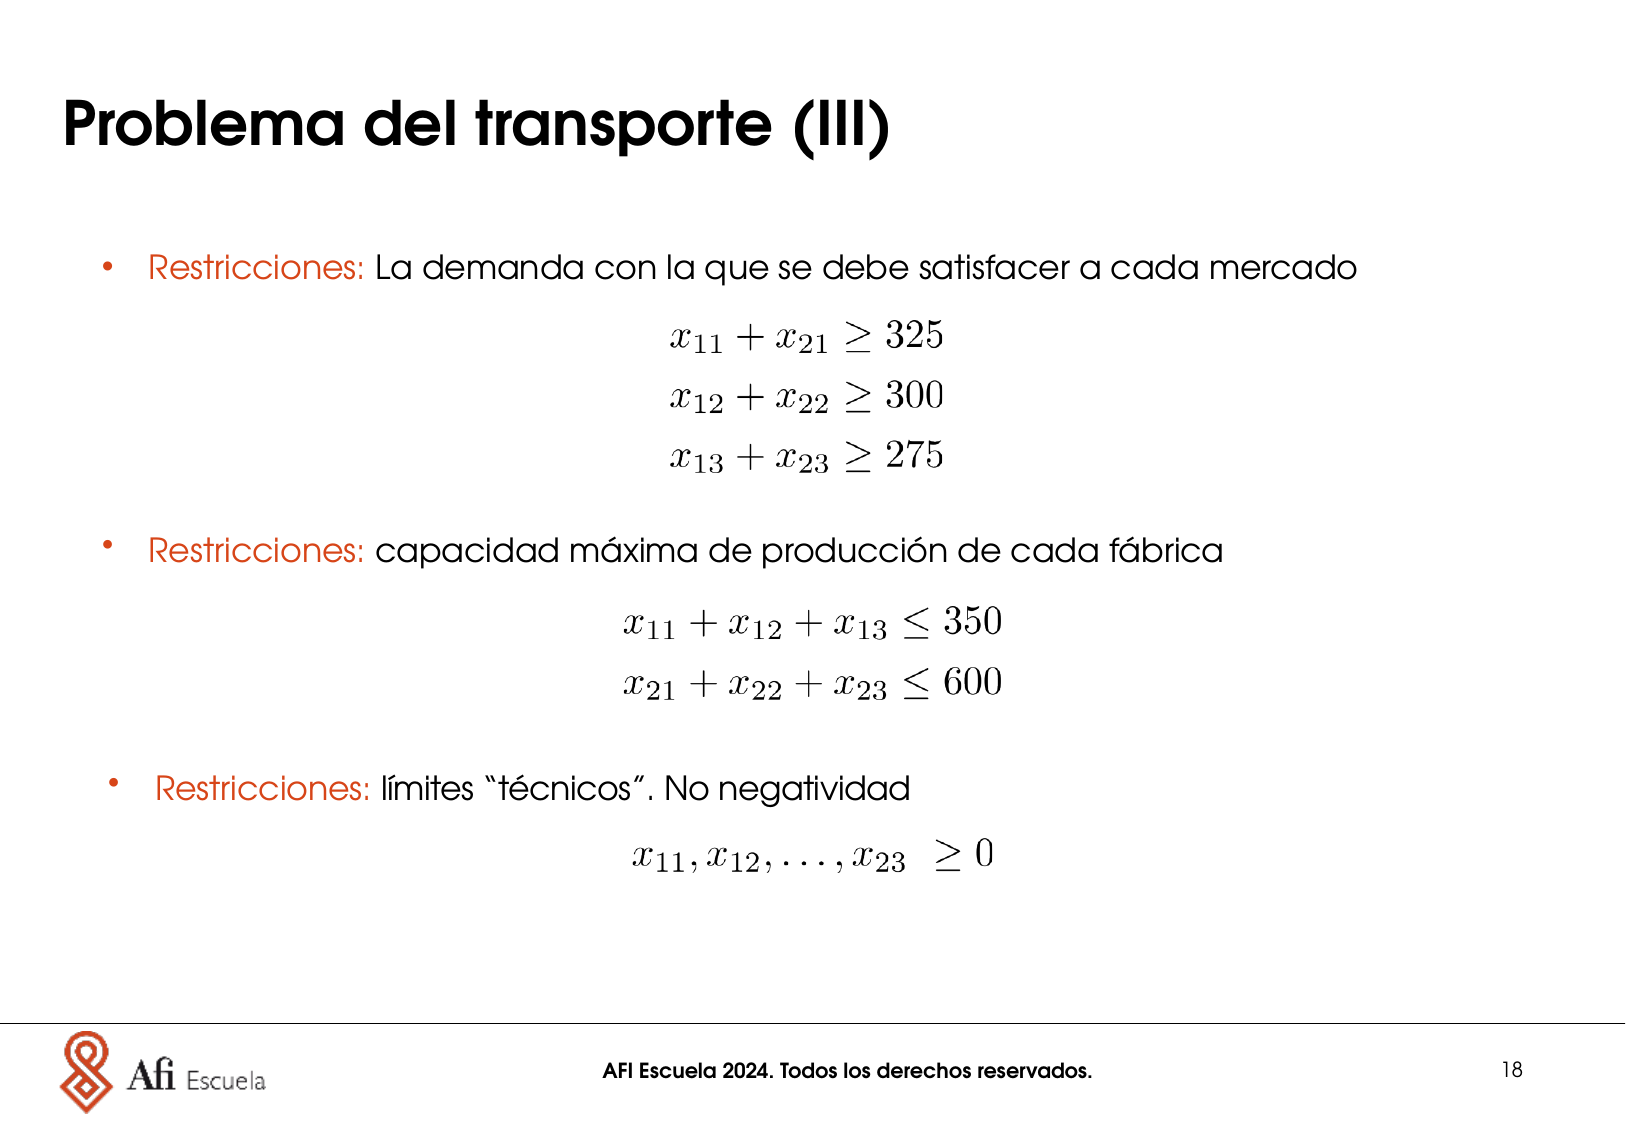

Problema del transporte (III)

Restricciones: La demanda con la que se debe satisfacer a cada mercado

Restricciones: capacidad máxima de producción de cada fábrica

Restricciones: límites “técnicos”. No negatividad

AFI Escuela 2024. Todos los derechos reservados.
18